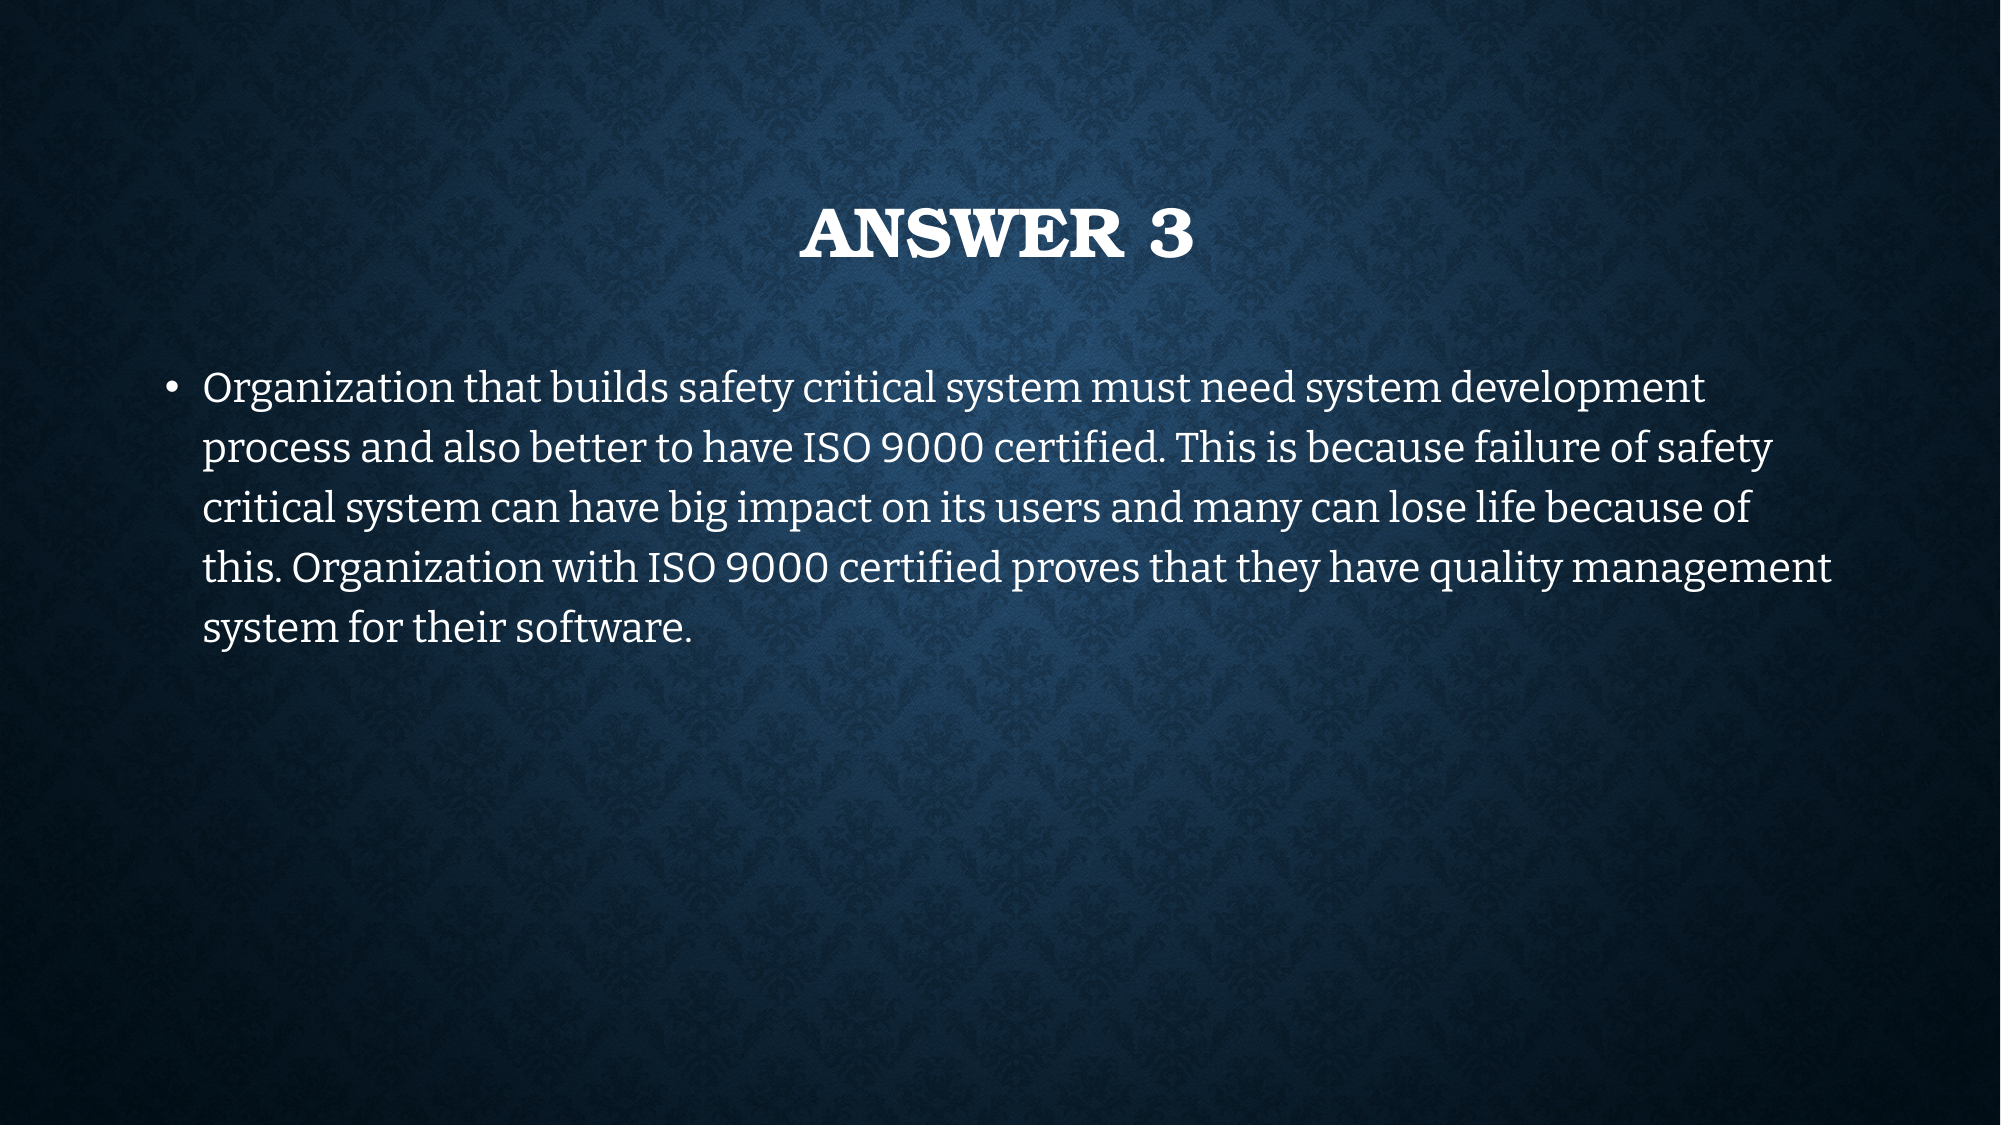

Answer 3
Organization that builds safety critical system must need system development process and also better to have ISO 9000 certified. This is because failure of safety critical system can have big impact on its users and many can lose life because of this. Organization with ISO 9000 certified proves that they have quality management system for their software.